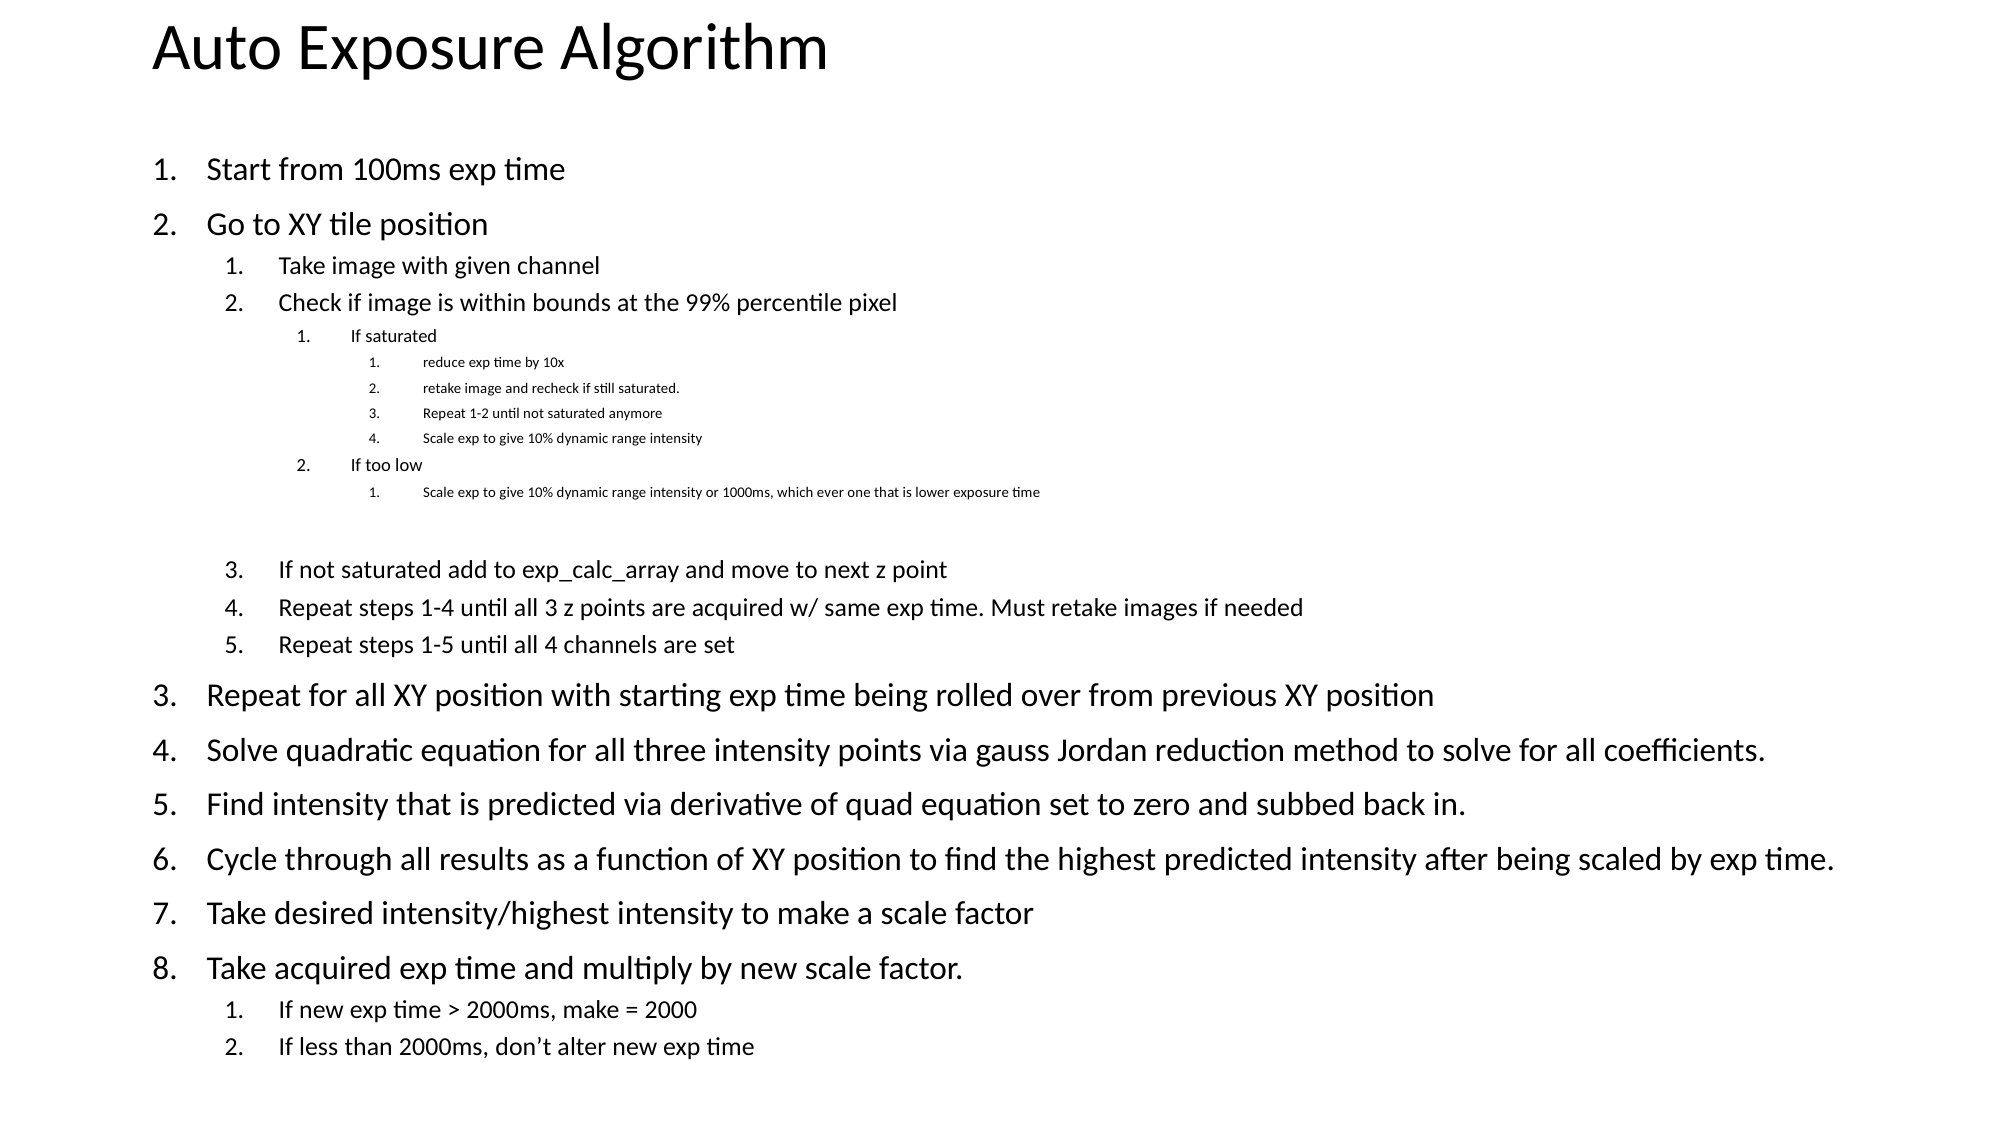

# Auto Exposure Algorithm
Start from 100ms exp time
Go to XY tile position
Take image with given channel
Check if image is within bounds at the 99% percentile pixel
If saturated
reduce exp time by 10x
retake image and recheck if still saturated.
Repeat 1-2 until not saturated anymore
Scale exp to give 10% dynamic range intensity
If too low
Scale exp to give 10% dynamic range intensity or 1000ms, which ever one that is lower exposure time

If not saturated add to exp_calc_array and move to next z point
Repeat steps 1-4 until all 3 z points are acquired w/ same exp time. Must retake images if needed
Repeat steps 1-5 until all 4 channels are set
Repeat for all XY position with starting exp time being rolled over from previous XY position
Solve quadratic equation for all three intensity points via gauss Jordan reduction method to solve for all coefficients.
Find intensity that is predicted via derivative of quad equation set to zero and subbed back in.
Cycle through all results as a function of XY position to find the highest predicted intensity after being scaled by exp time.
Take desired intensity/highest intensity to make a scale factor
Take acquired exp time and multiply by new scale factor.
If new exp time > 2000ms, make = 2000
If less than 2000ms, don’t alter new exp time